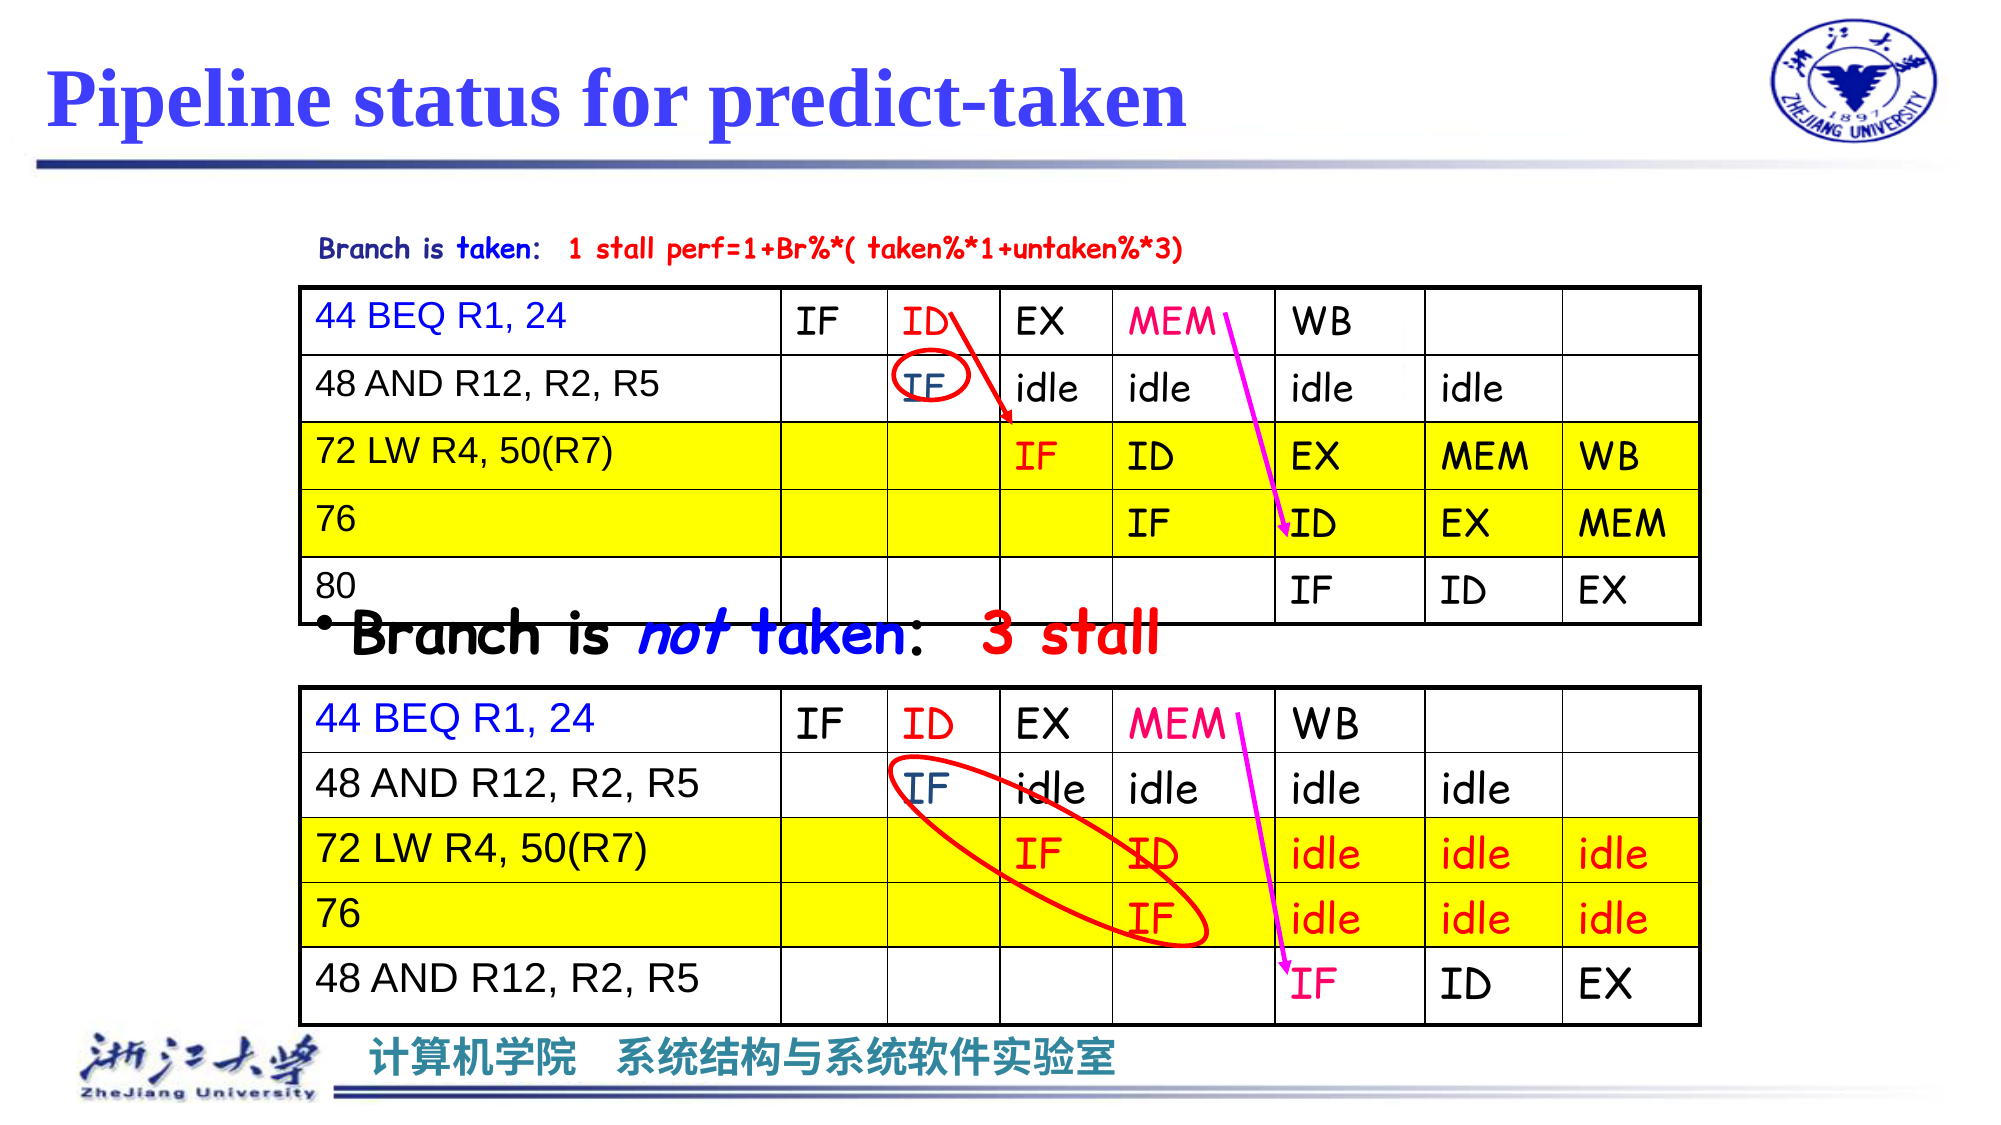

# Pipeline status for predict-taken
Branch is taken:  1 stall perf=1+Br%*( taken%*1+untaken%*3)
| 44 BEQ R1, 24 | IF | ID | EX | MEM | WB |  |  |
| --- | --- | --- | --- | --- | --- | --- | --- |
| 48 AND R12, R2, R5 |  | IF | idle | idle | idle | idle |  |
| 72 LW R4, 50(R7) |  |  | IF | ID | EX | MEM | WB |
| 76 |  |  |  | IF | ID | EX | MEM |
| 80 |  |  |  |  | IF | ID | EX |

Branch is not taken:  3 stall
| 44 BEQ R1, 24 | IF | ID | EX | MEM | WB |  |  |
| --- | --- | --- | --- | --- | --- | --- | --- |
| 48 AND R12, R2, R5 |  | IF | idle | idle | idle | idle |  |
| 72 LW R4, 50(R7) |  |  | IF | ID | idle | idle | idle |
| 76 |  |  |  | IF | idle | idle | idle |
| 48 AND R12, R2, R5 |  |  |  |  | IF | ID | EX |